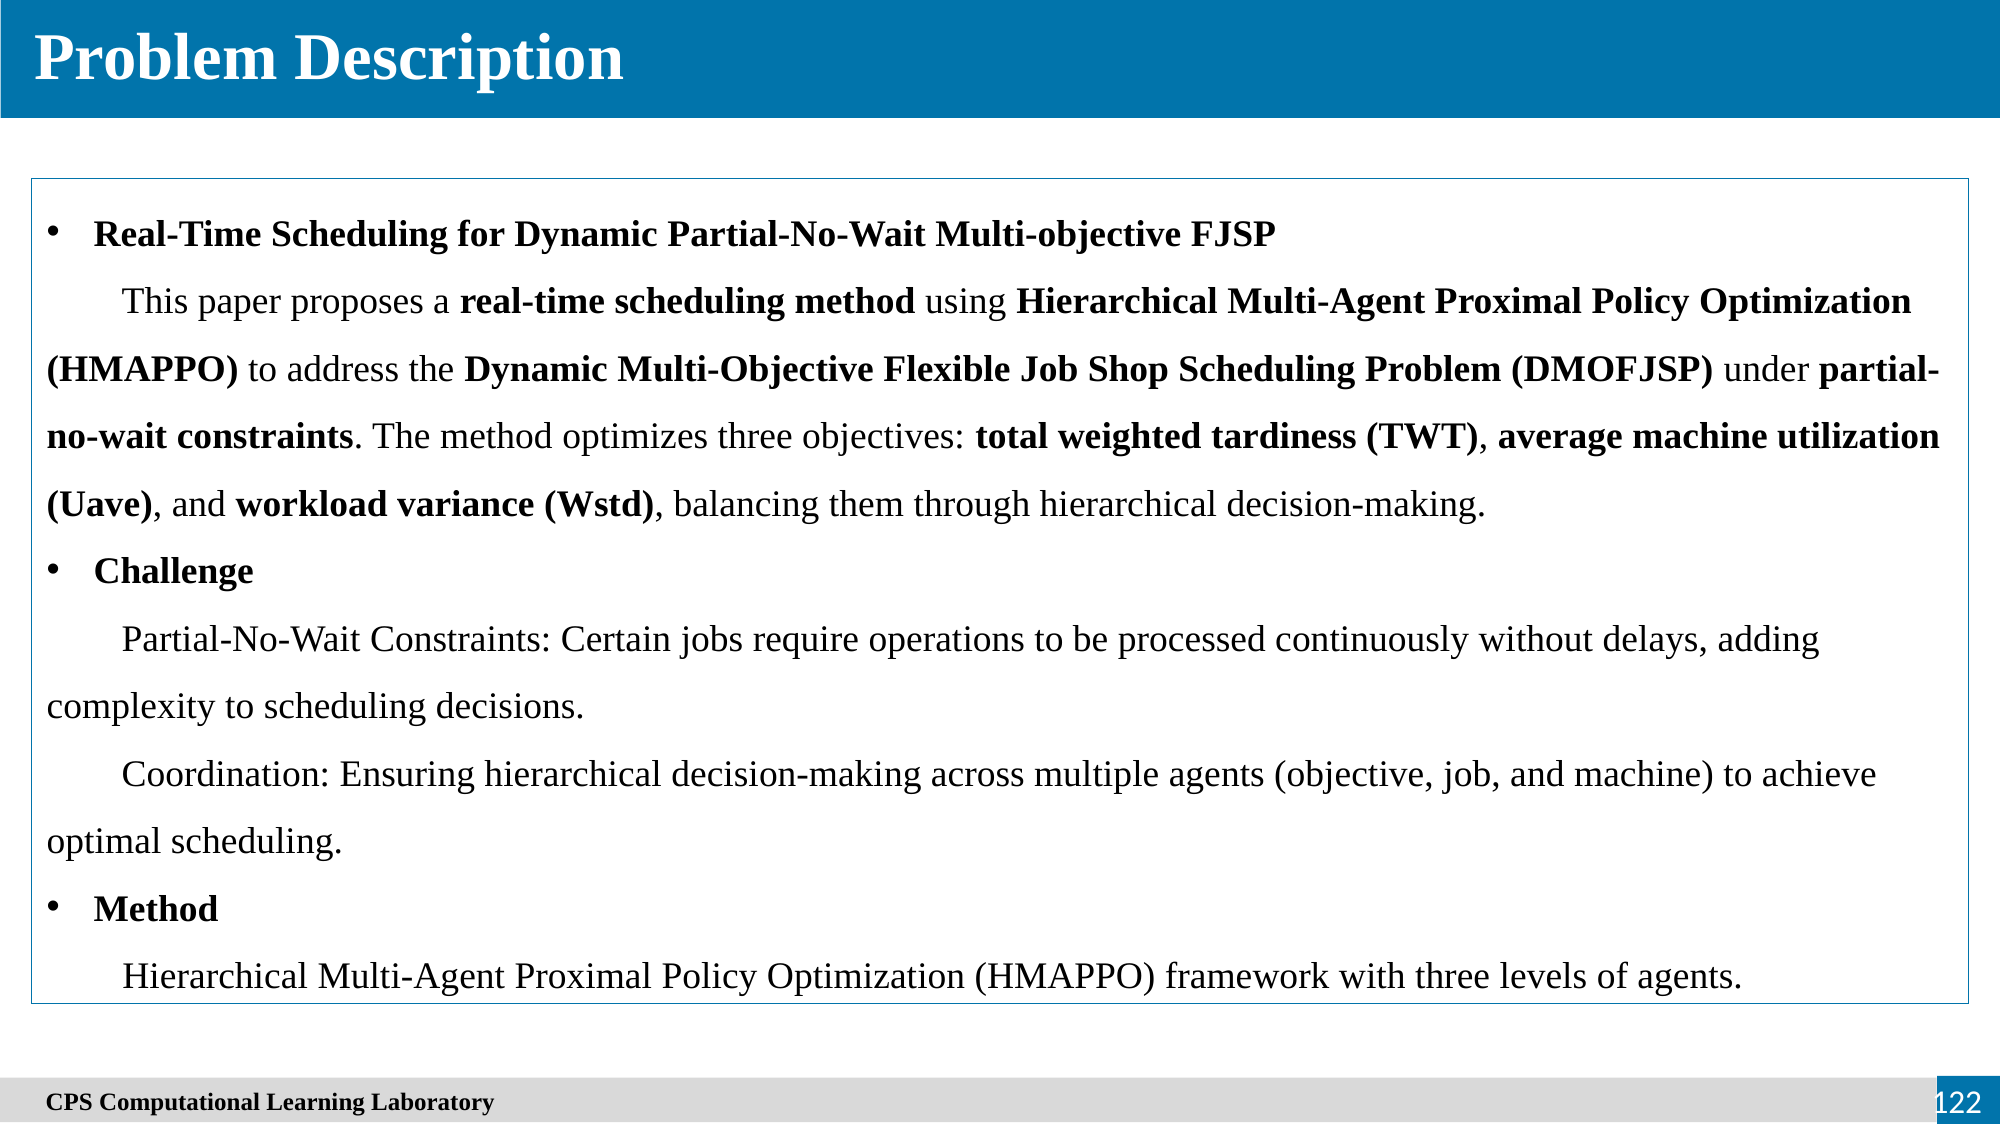

Problem Description
Real-Time Scheduling for Dynamic Partial-No-Wait Multi-objective FJSP
This paper proposes a real-time scheduling method using Hierarchical Multi-Agent Proximal Policy Optimization (HMAPPO) to address the Dynamic Multi-Objective Flexible Job Shop Scheduling Problem (DMOFJSP) under partial-no-wait constraints. The method optimizes three objectives: total weighted tardiness (TWT), average machine utilization (Uave), and workload variance (Wstd), balancing them through hierarchical decision-making.
Challenge
Partial-No-Wait Constraints: Certain jobs require operations to be processed continuously without delays, adding complexity to scheduling decisions.
Coordination: Ensuring hierarchical decision-making across multiple agents (objective, job, and machine) to achieve optimal scheduling.
Method
        Hierarchical Multi-Agent Proximal Policy Optimization (HMAPPO) framework with three levels of agents.
122
　CPS Computational Learning Laboratory